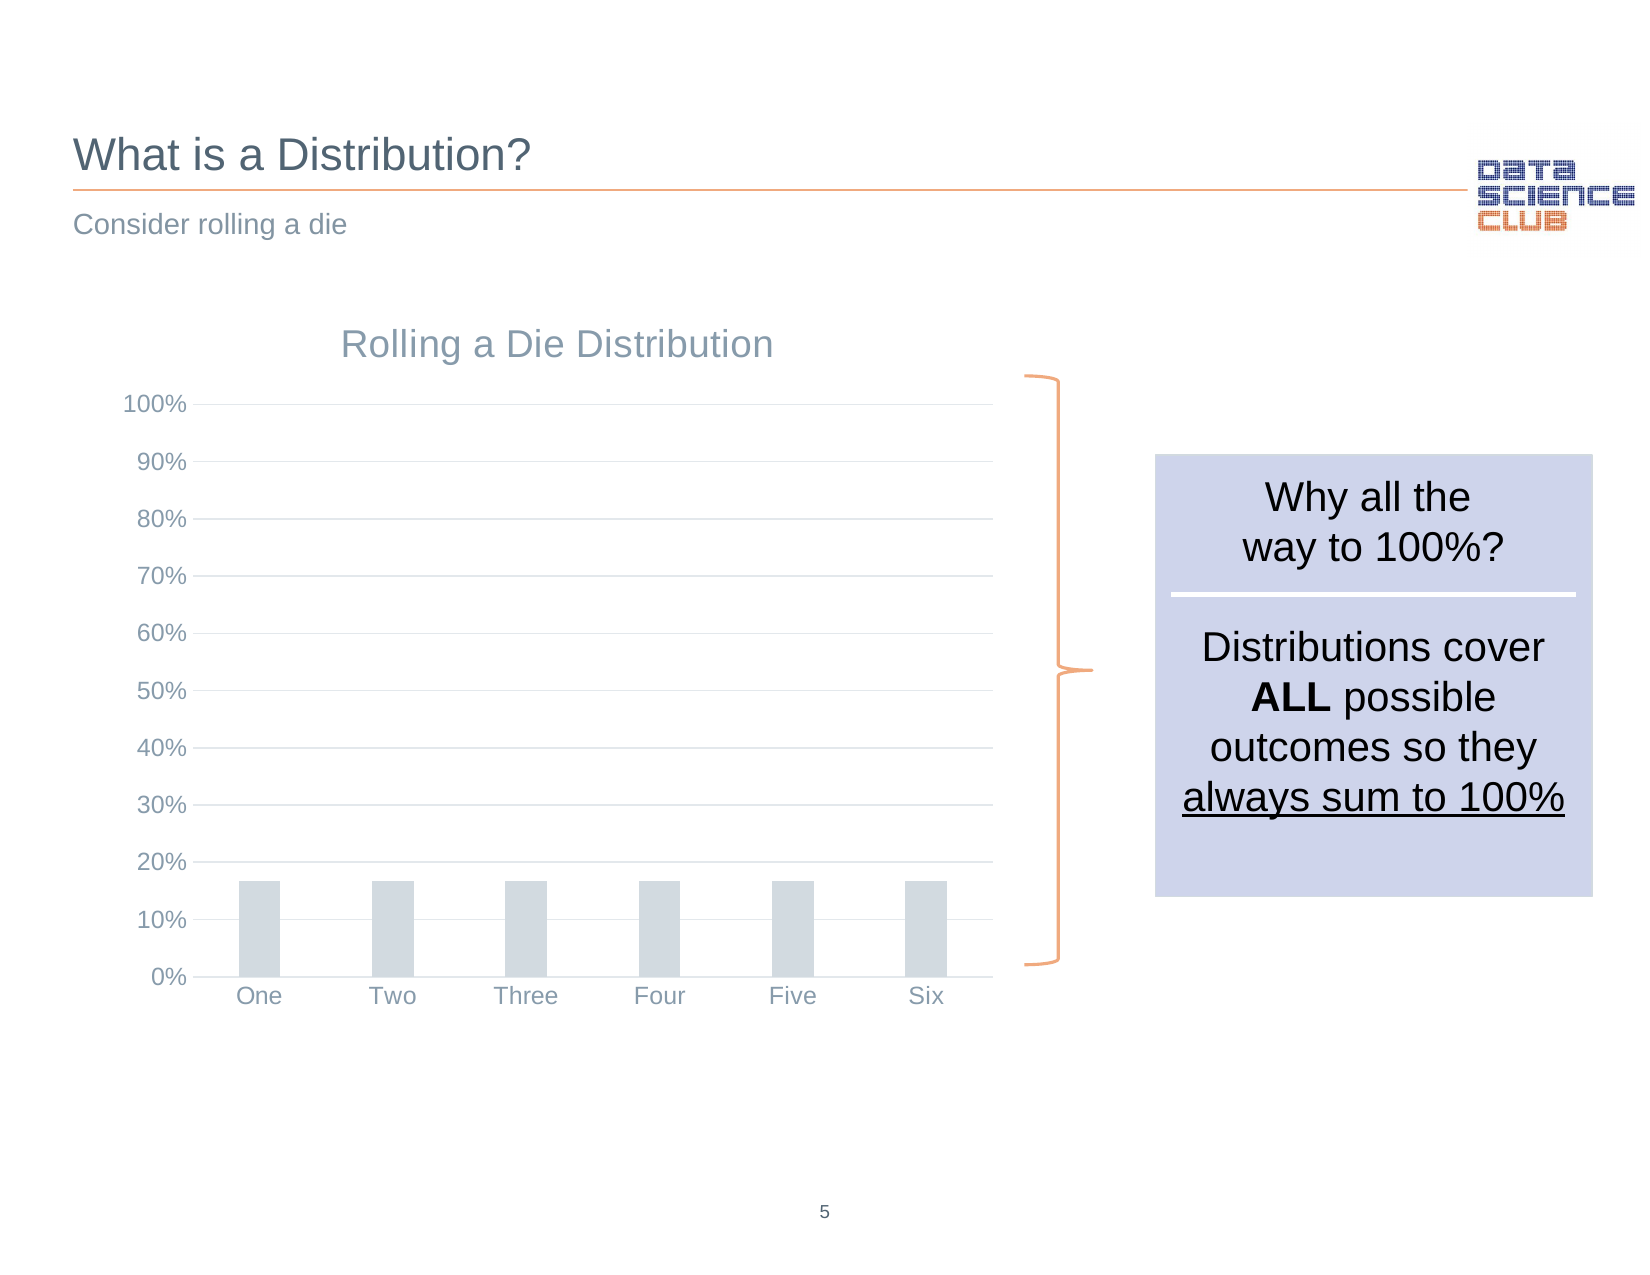

What is a Distribution?
Consider rolling a die

### Chart: Rolling a Die Distribution

| Category | Rolling a Die Distribution |
|---|---|
| One | 0.16666666666666666 |
| Two | 0.16666666666666666 |
| Three | 0.16666666666666666 |
| Four | 0.16666666666666666 |
| Five | 0.16666666666666666 |
| Six | 0.16666666666666666 |
Why all the
way to 100%?

Distributions cover ALL possible outcomes so they always sum to 100%